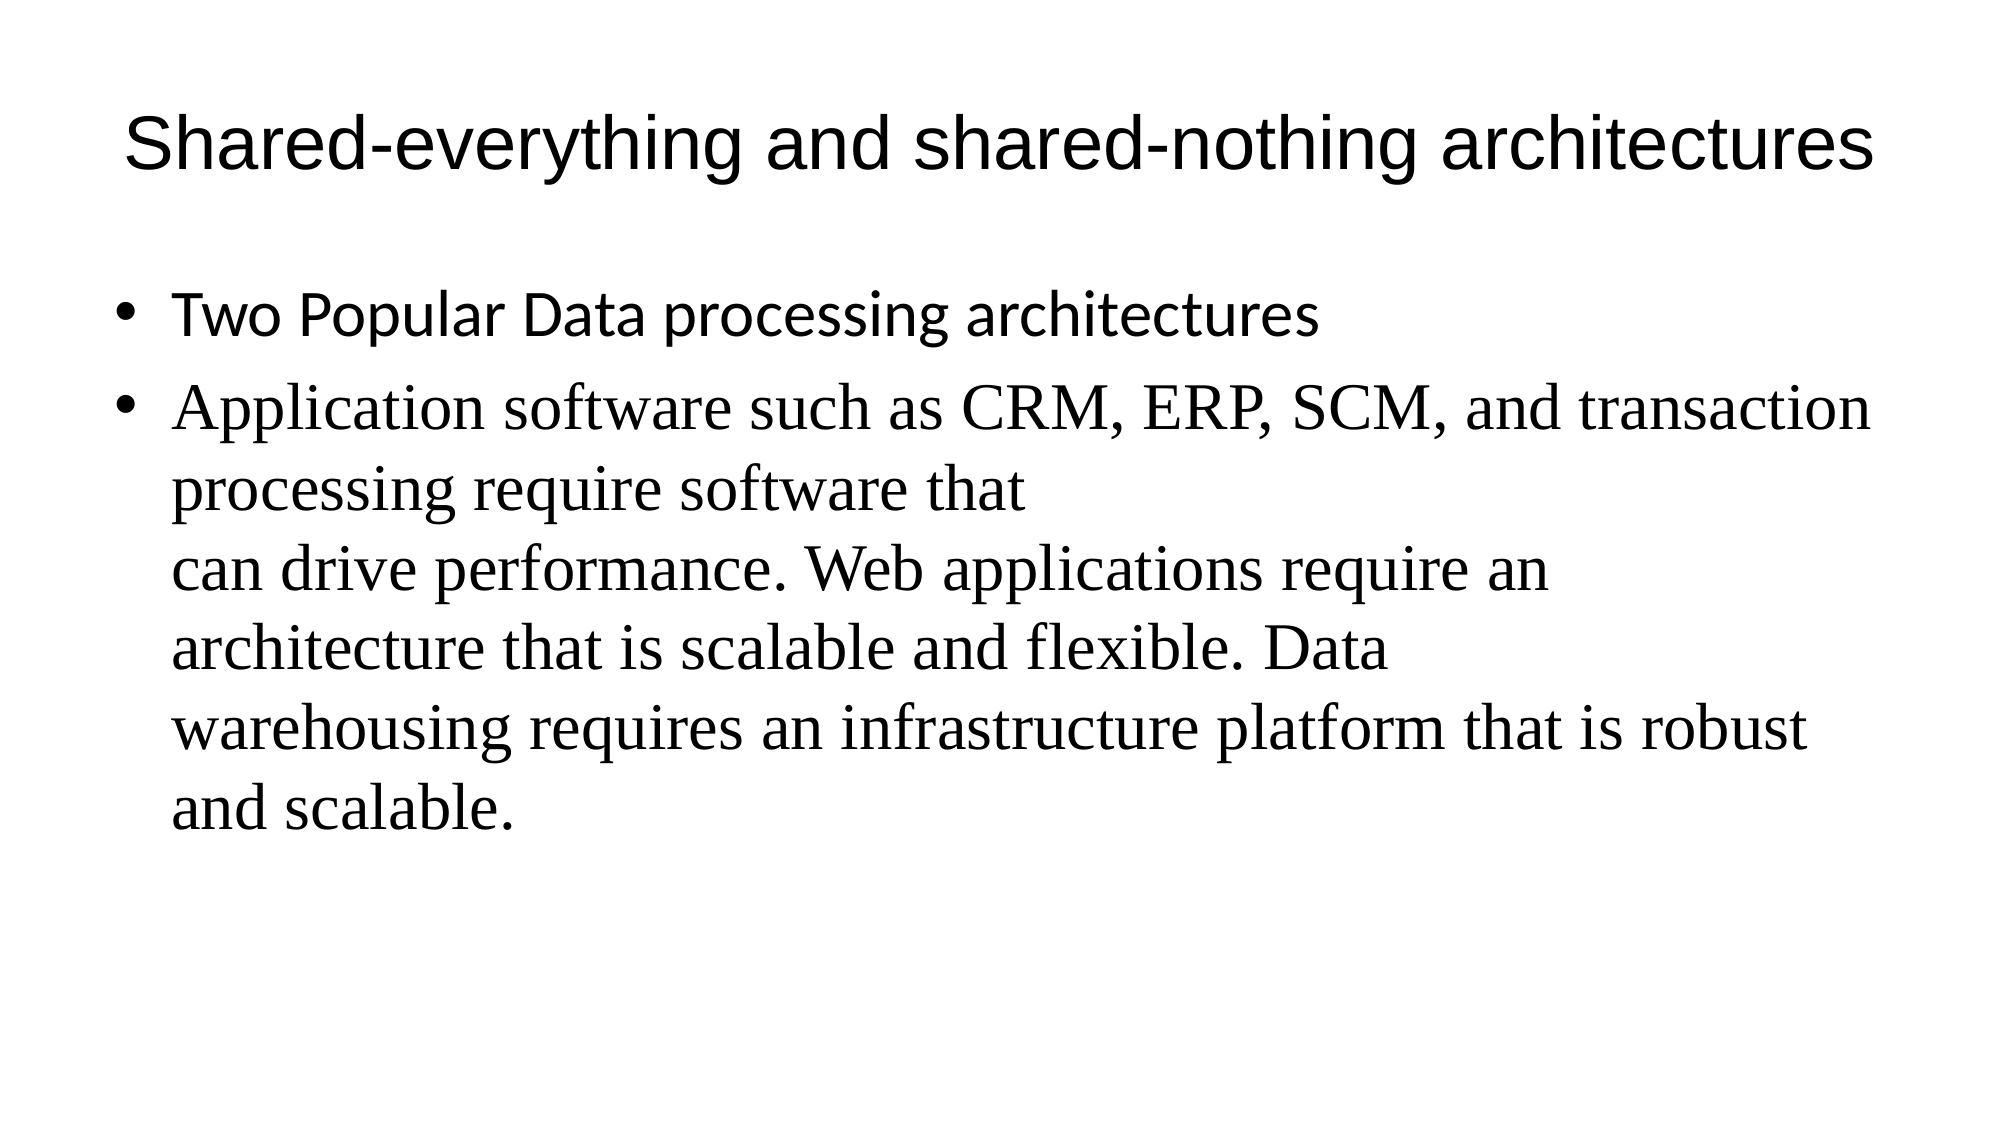

# Shared-everything and shared-nothing architectures
Two Popular Data processing architectures
Application software such as CRM, ERP, SCM, and transaction processing require software that
can drive performance. Web applications require an architecture that is scalable and flexible. Data
warehousing requires an infrastructure platform that is robust and scalable.